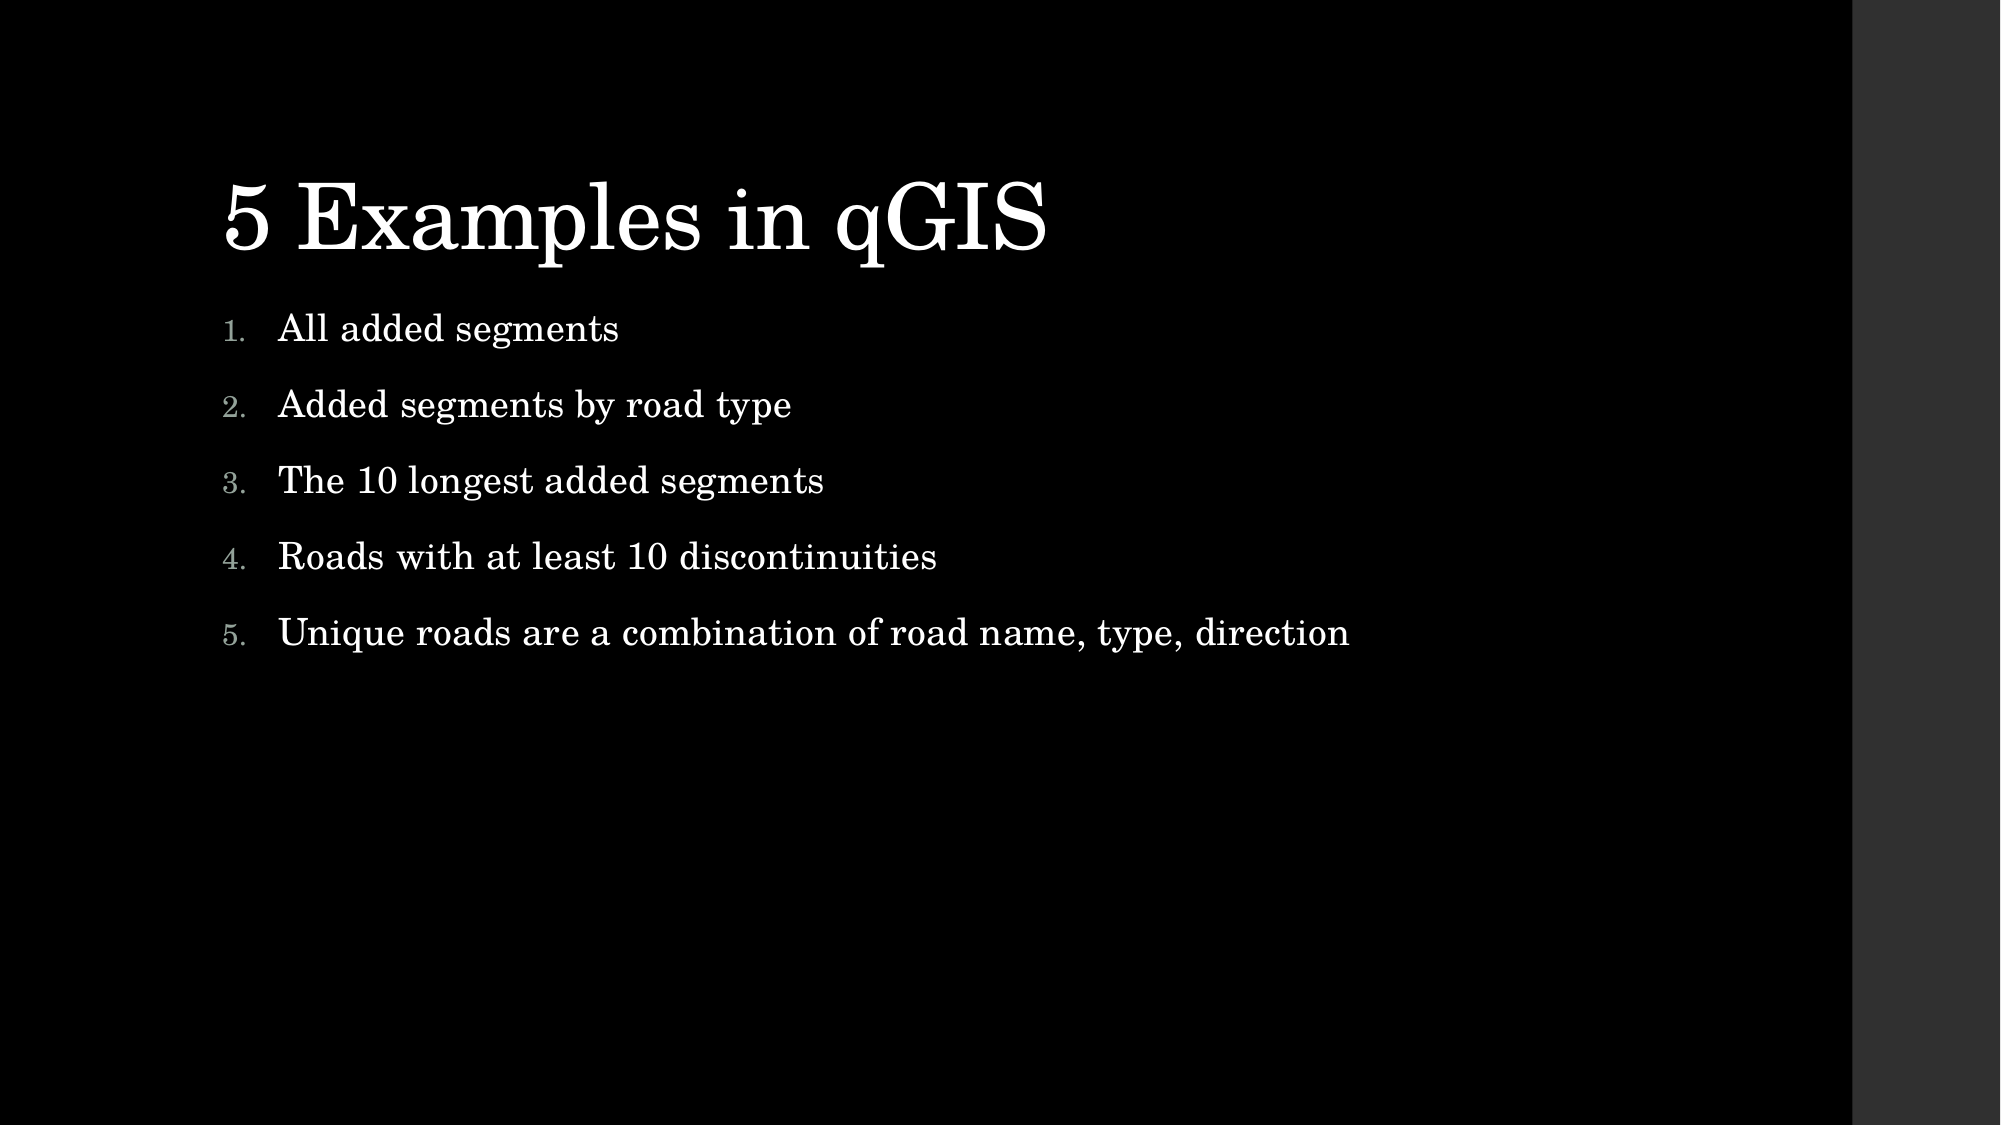

# 5 Examples in qGIS
All added segments
Added segments by road type
The 10 longest added segments
Roads with at least 10 discontinuities
Unique roads are a combination of road name, type, direction